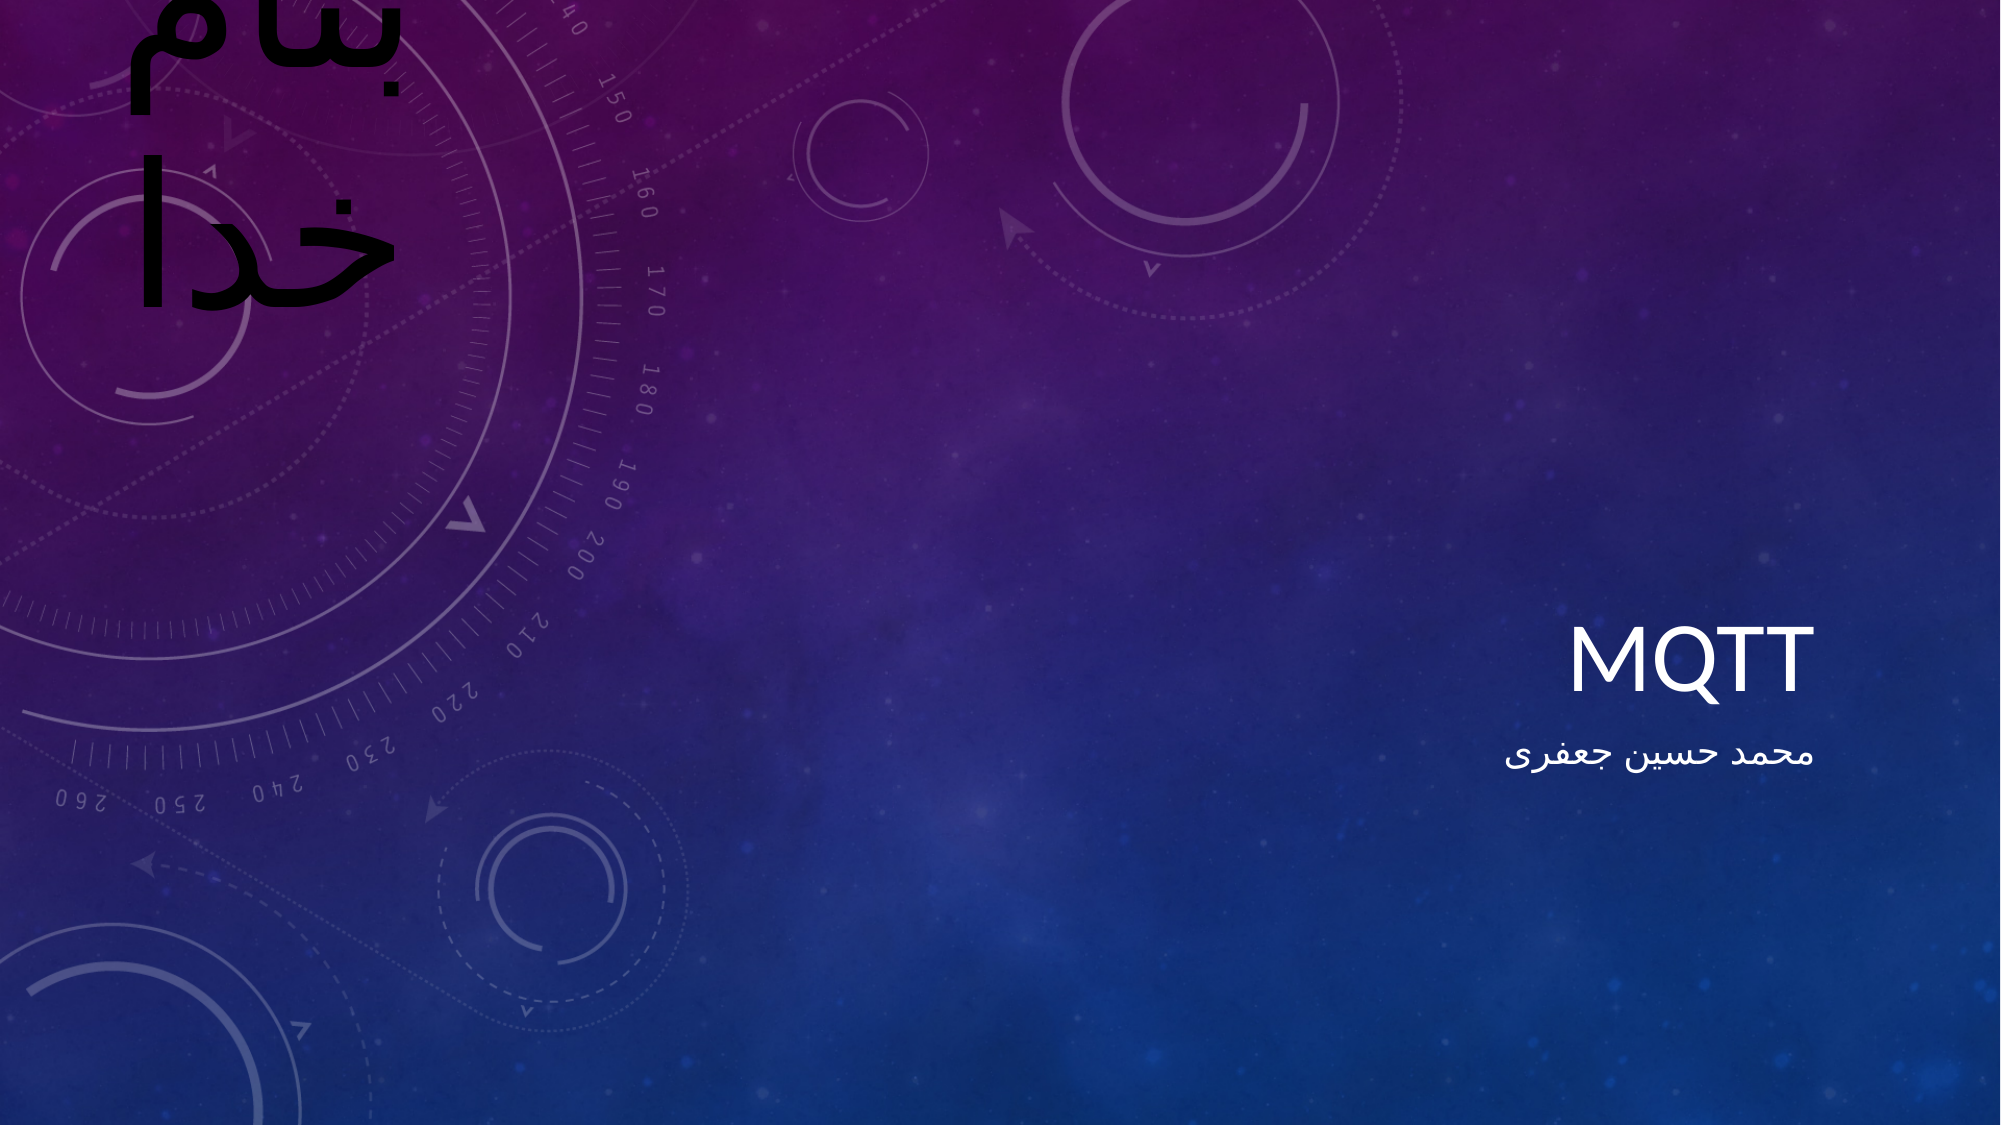

بنام خدا
# MQTT
محمد حسین جعفری